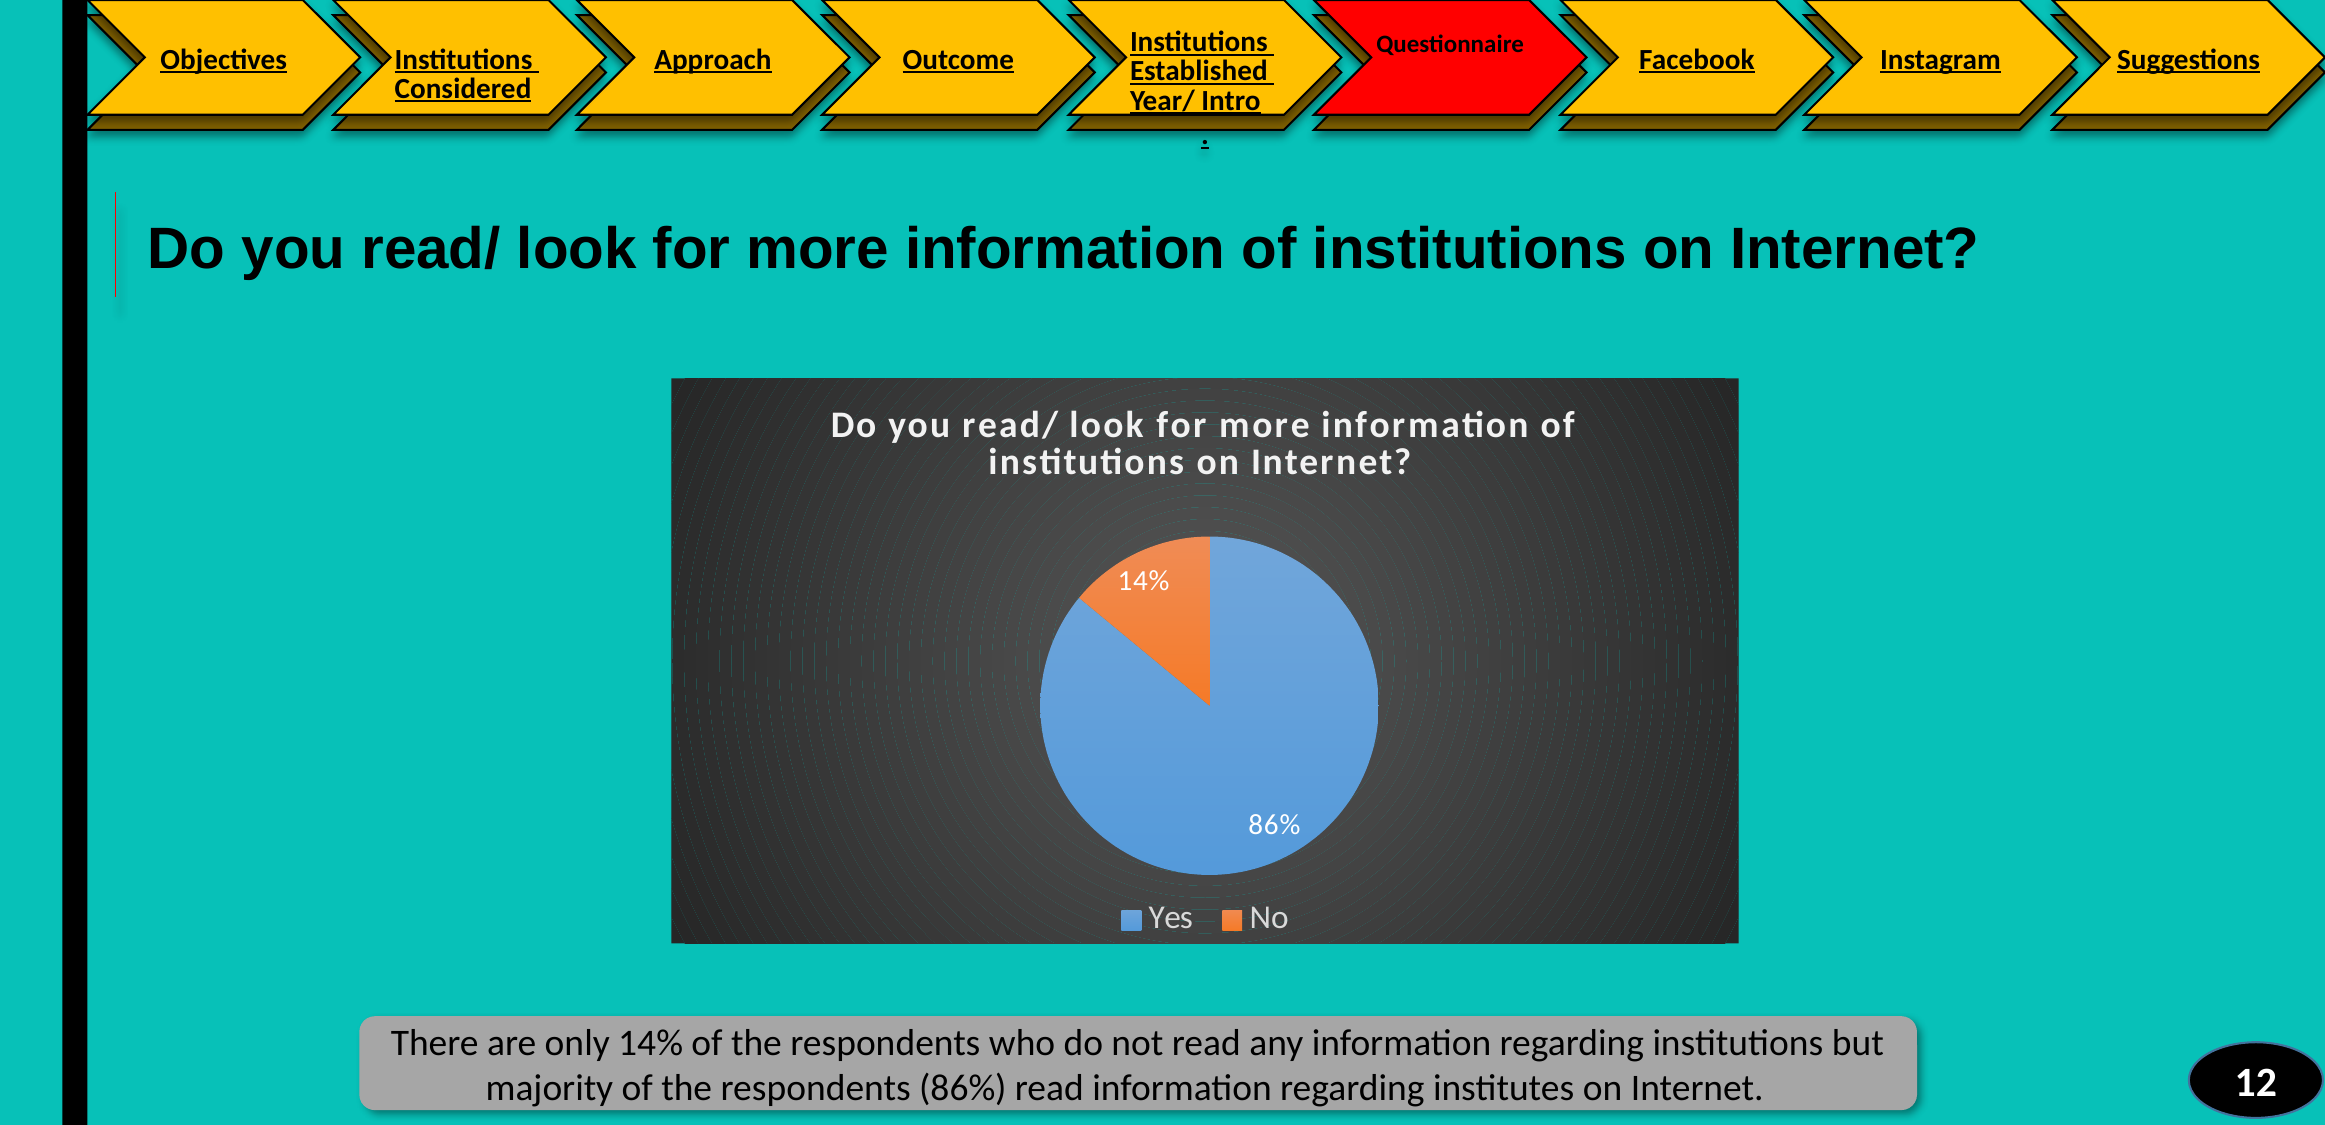

Facebook

Instagram

Suggestions

Objectives

Institutions Considered

Approach

Outcome

Institutions Established Year/ Intro.

Questionnaire

Do you read/ look for more information of institutions on Internet?

### Chart: Do you read/ look for more information of institutions on Internet?

| Category |  |
|---|---|
| Yes  | 86.0 |
| No | 14.000000000000002 |
There are only 14% of the respondents who do not read any information regarding institutions but majority of the respondents (86%) read information regarding institutes on Internet.
12